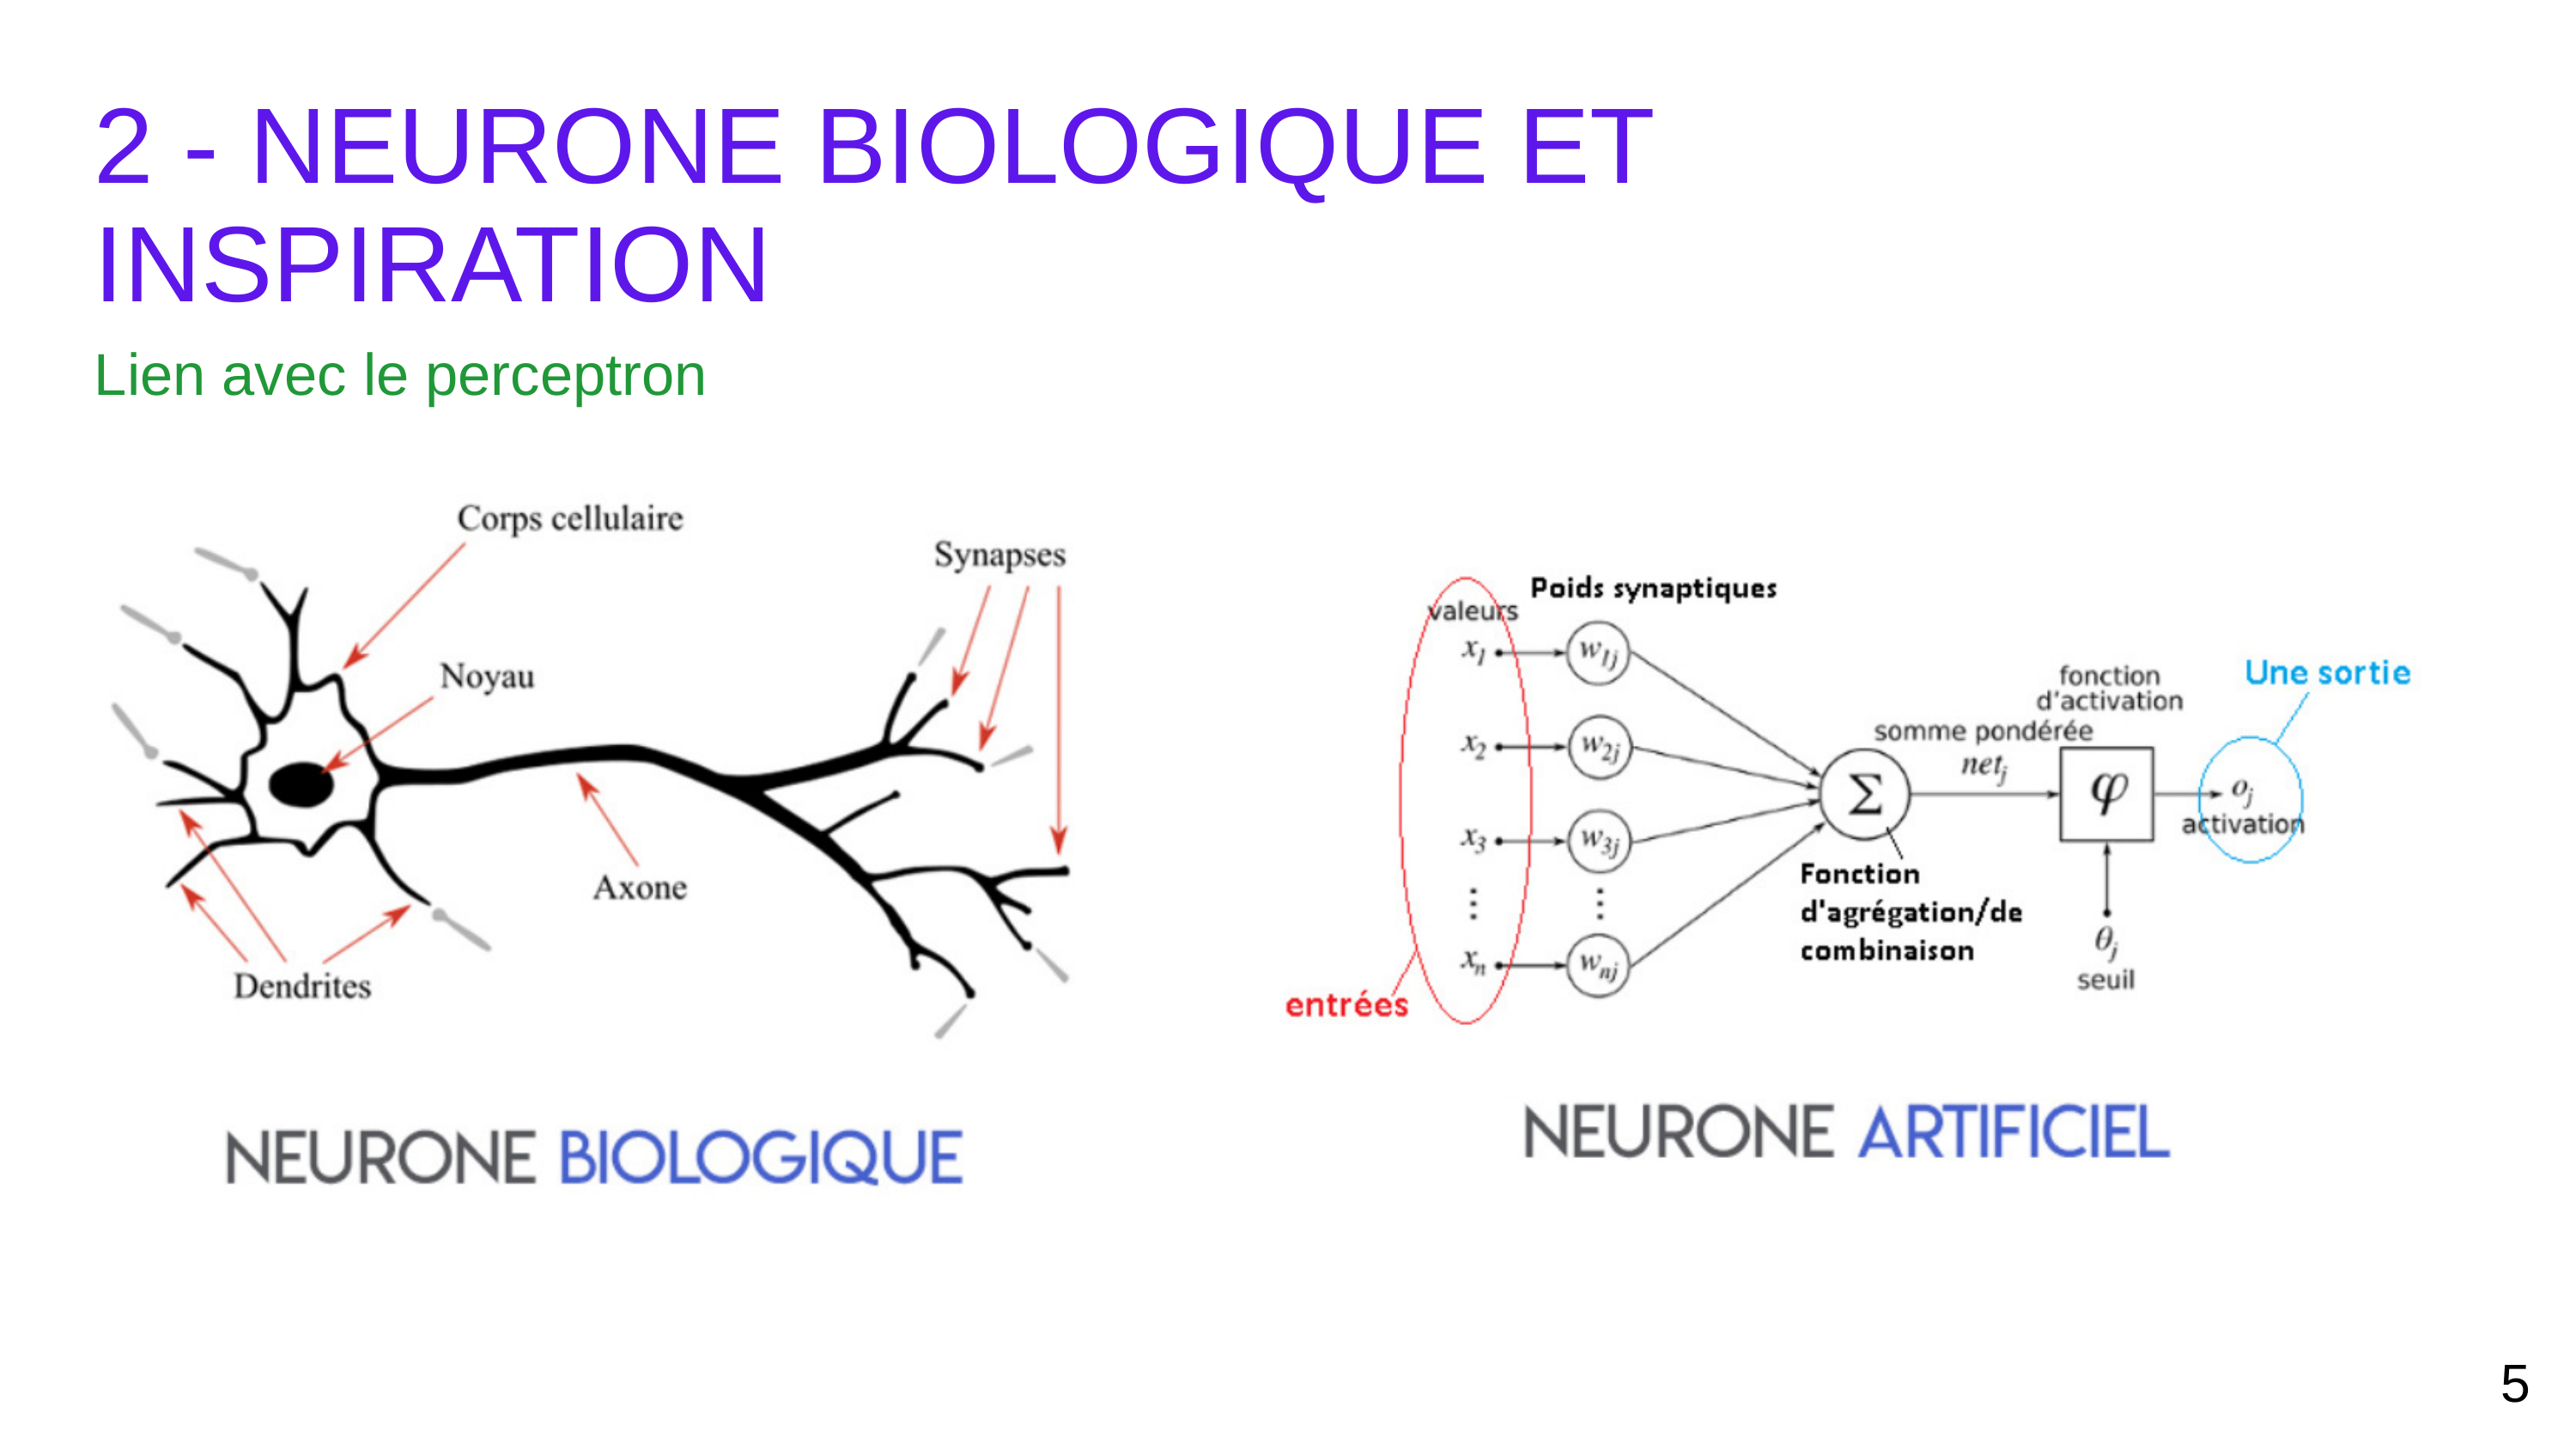

2 - NEURONE BIOLOGIQUE ET INSPIRATION
Lien avec le perceptron

5